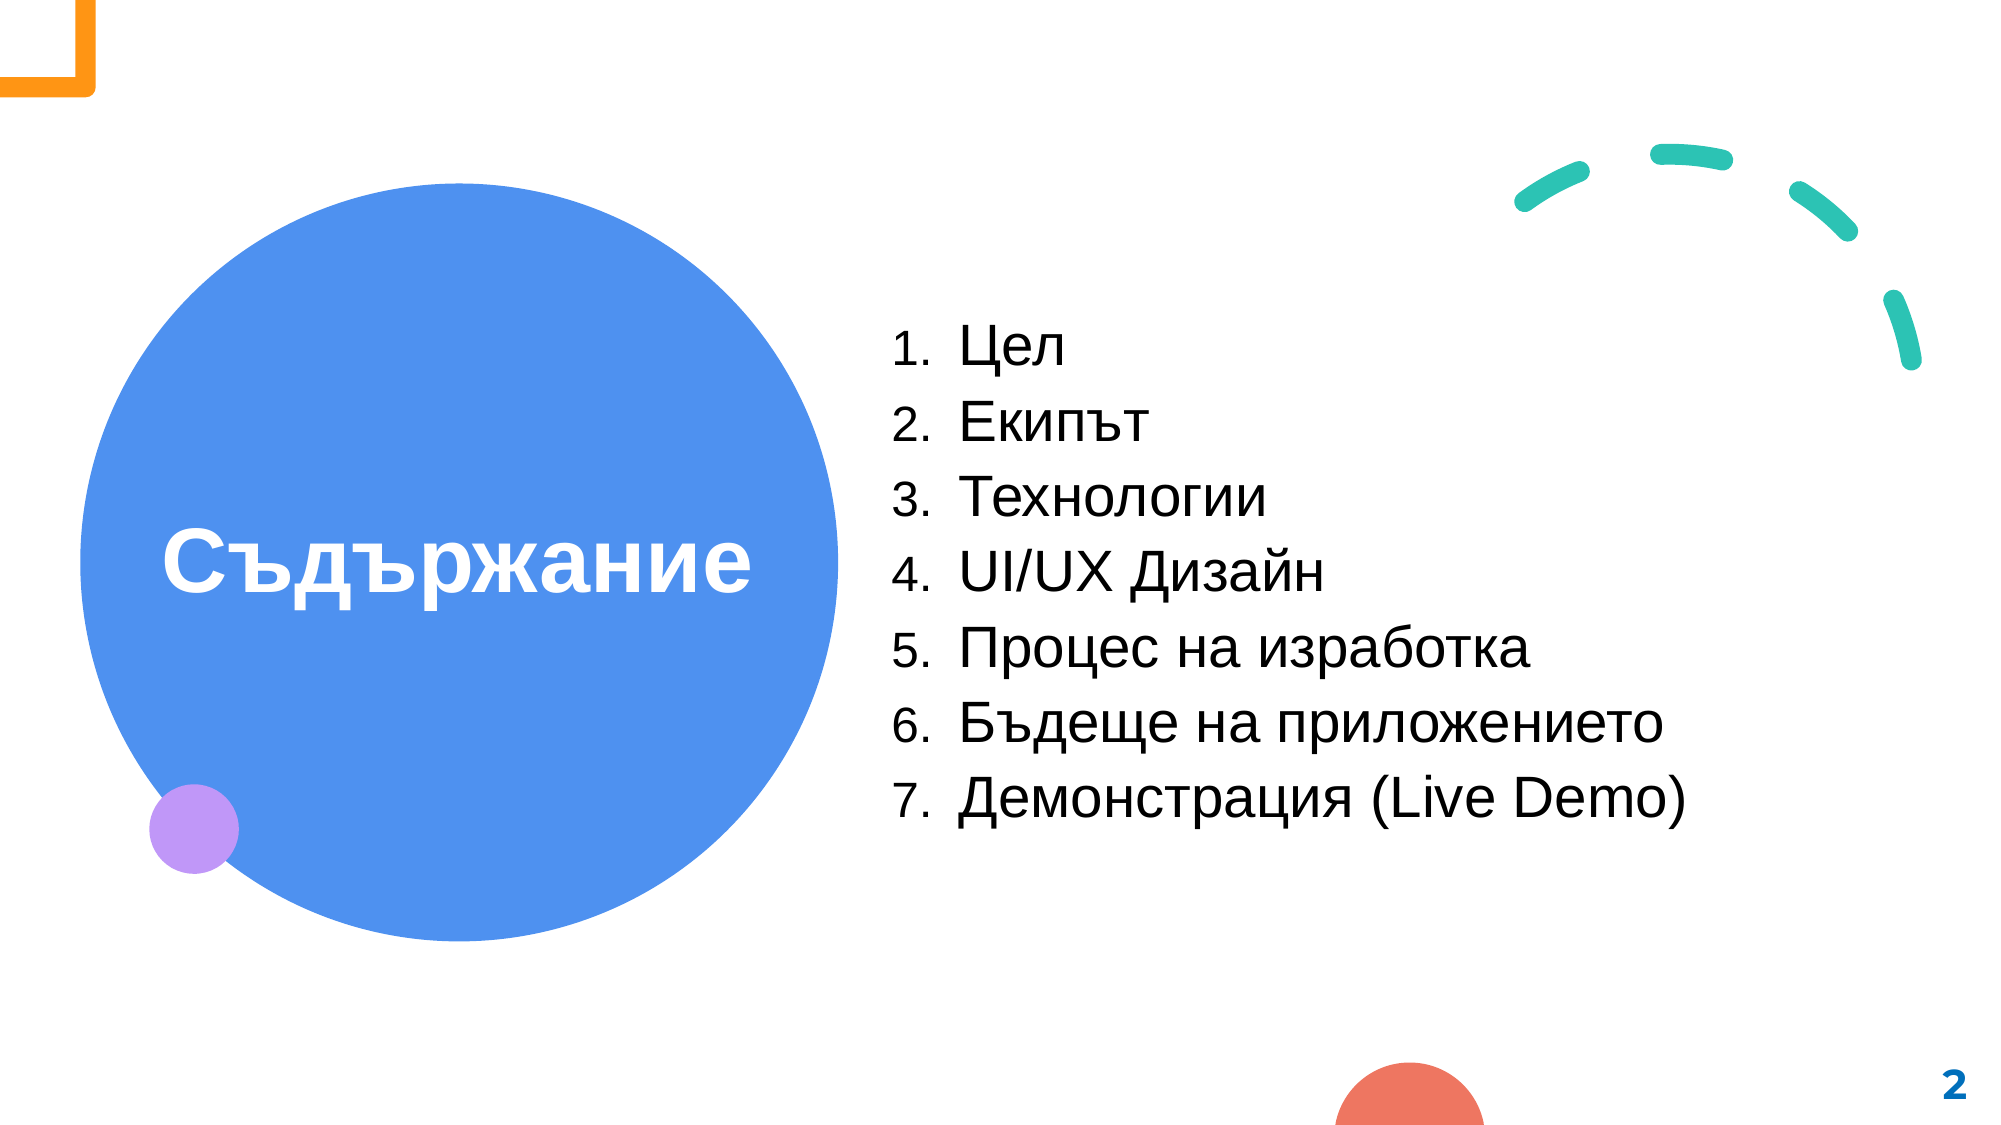

# Съдържание
Цел
Екипът
Технологии
UI/UX Дизайн
Процес на изработка
Бъдеще на приложението
Демонстрация (Live Demo)